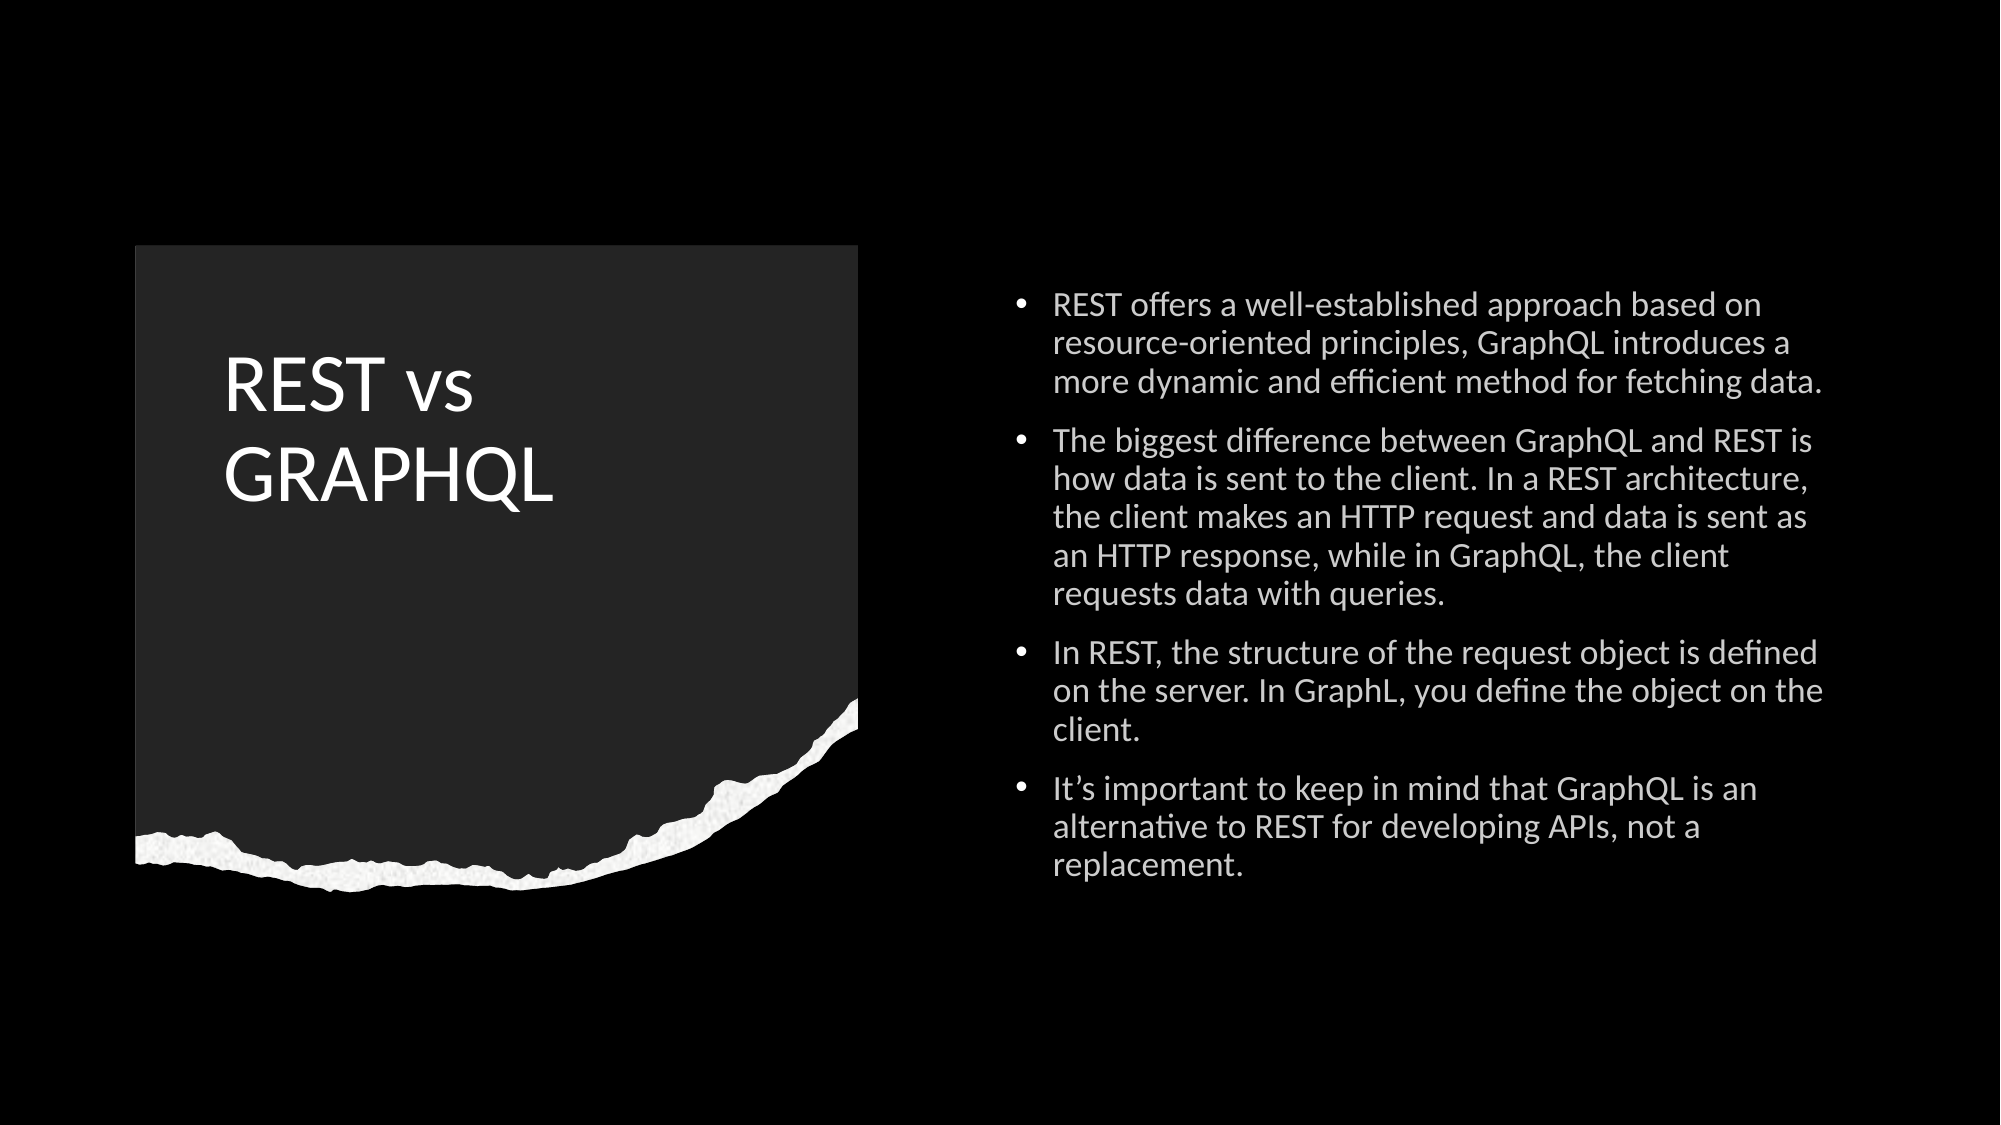

REST offers a well-established approach based on resource-oriented principles, GraphQL introduces a more dynamic and efficient method for fetching data.
The biggest difference between GraphQL and REST is how data is sent to the client. In a REST architecture, the client makes an HTTP request and data is sent as an HTTP response, while in GraphQL, the client requests data with queries.
In REST, the structure of the request object is defined on the server. In GraphL, you define the object on the client.
It’s important to keep in mind that GraphQL is an alternative to REST for developing APIs, not a replacement.

# REST vs GRAPHQL